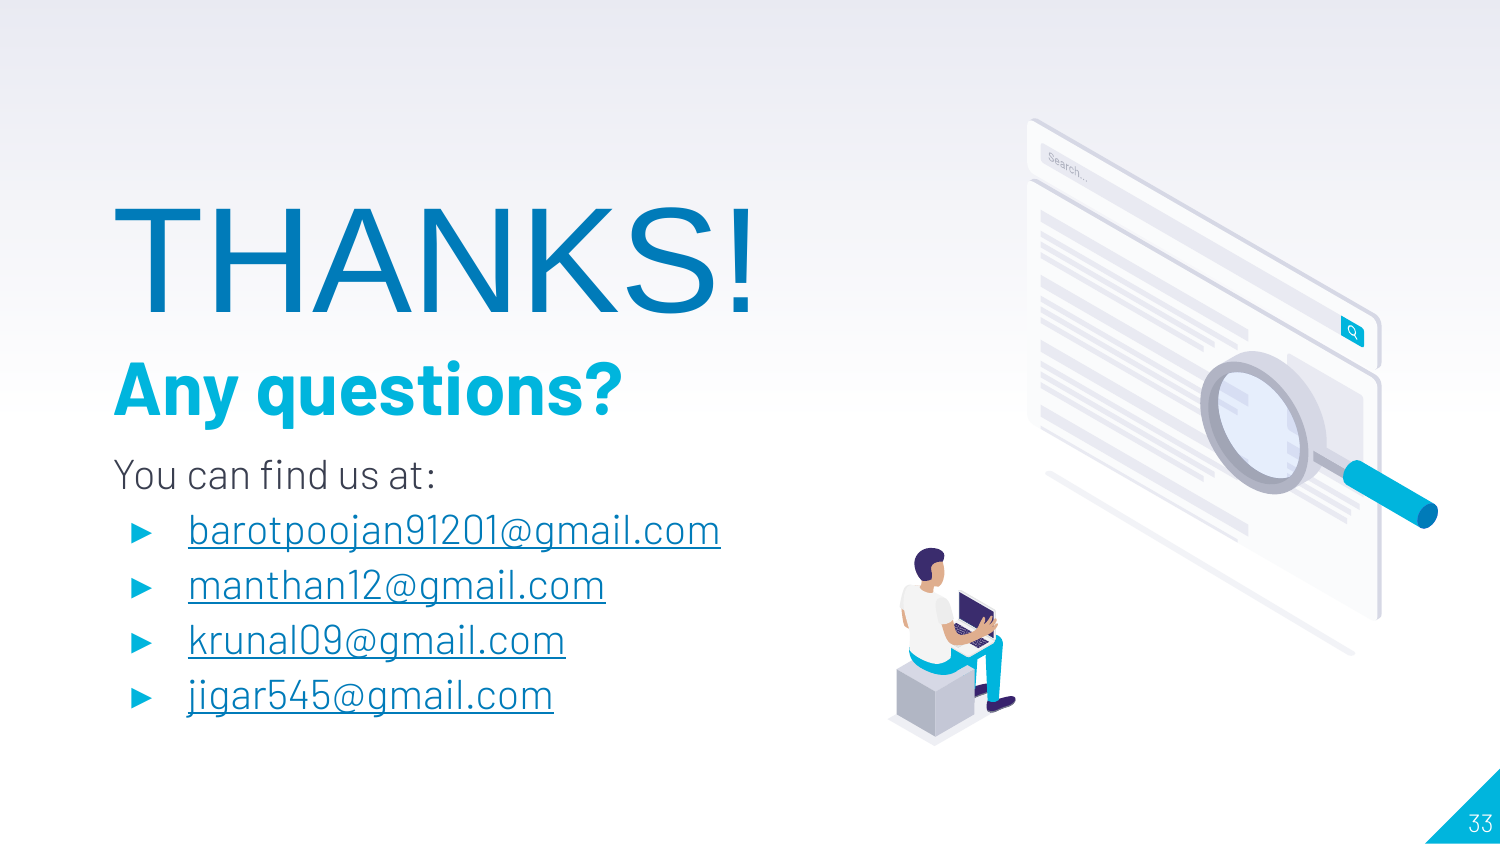

THANKS!
Any questions?
You can find us at:
barotpoojan91201@gmail.com
manthan12@gmail.com
krunal09@gmail.com
jigar545@gmail.com

33